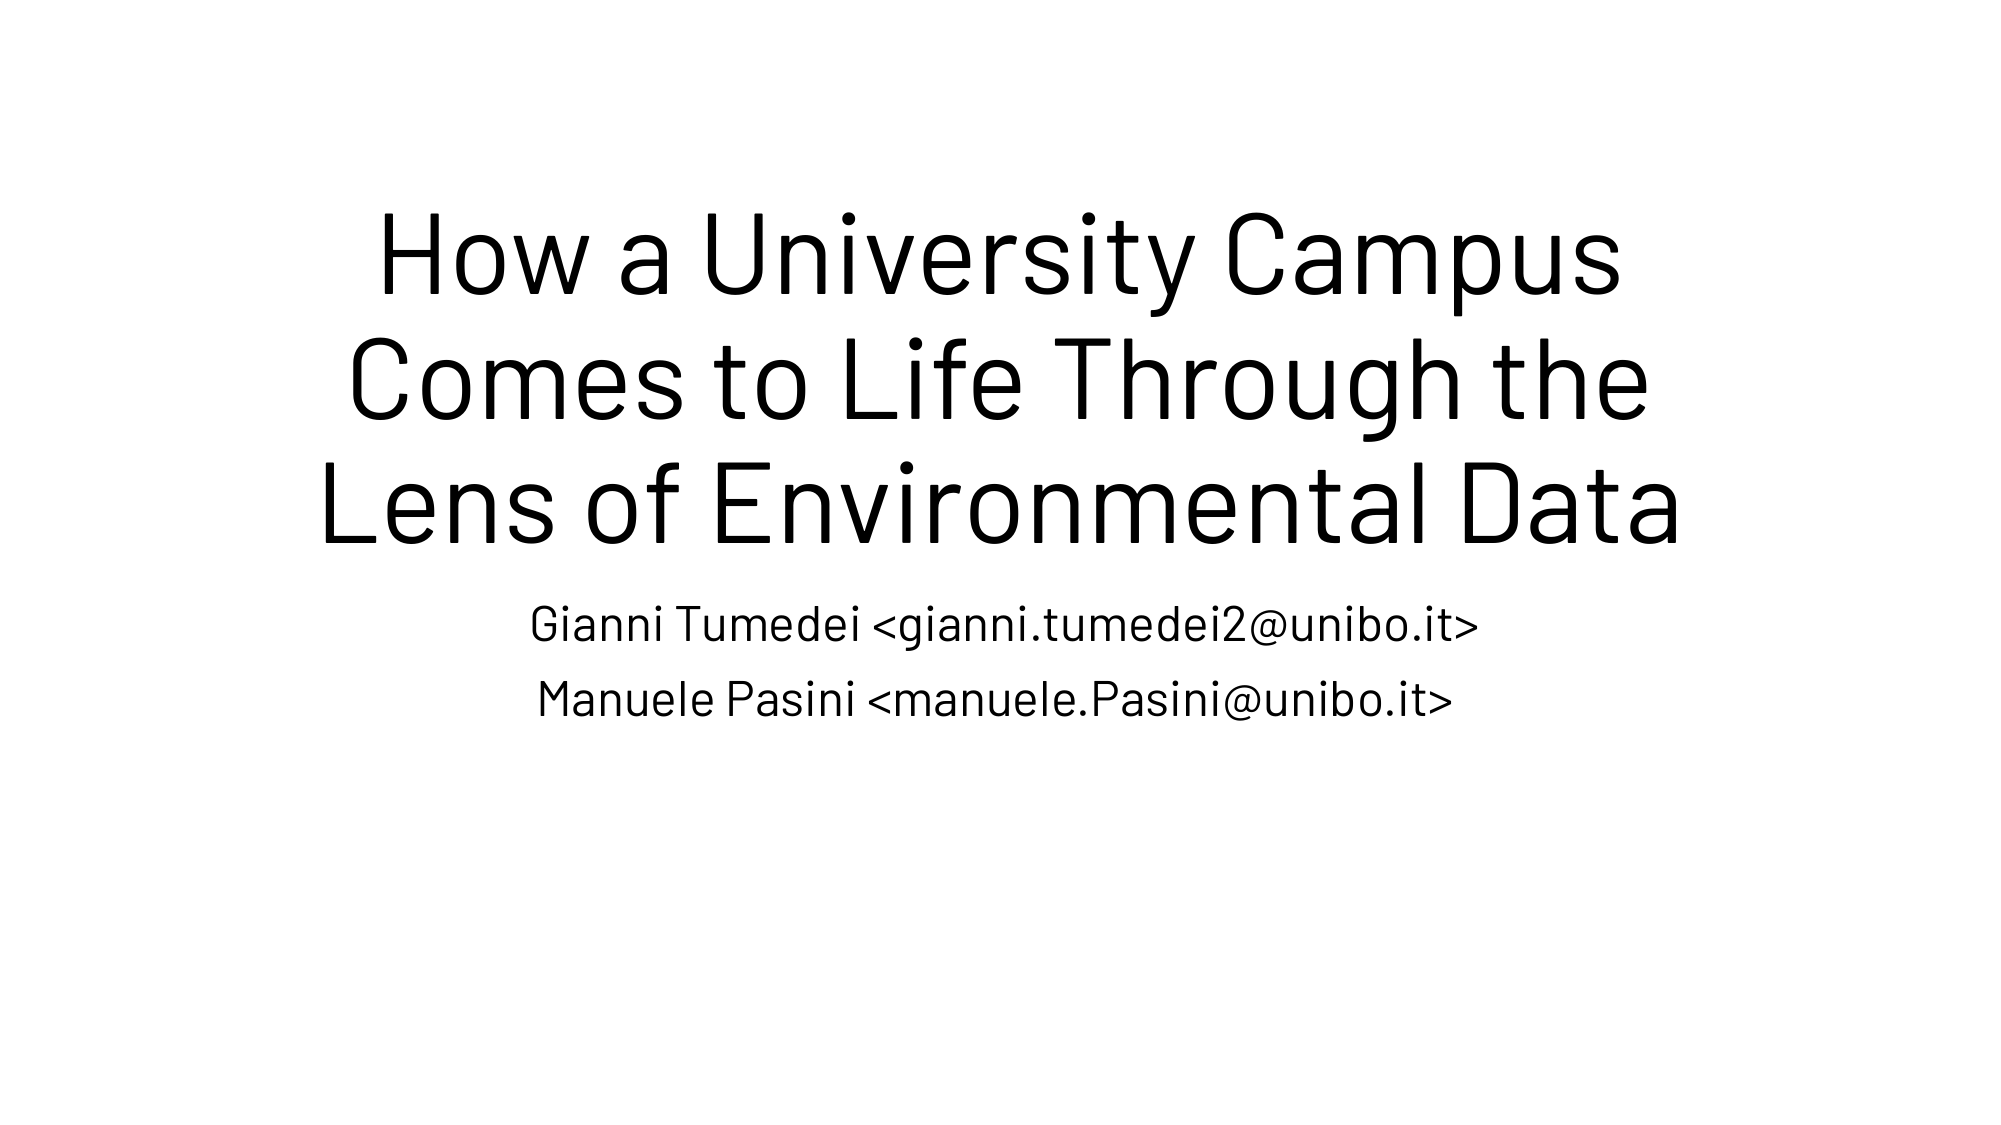

# How a University Campus Comes to Life Through the Lens of Environmental Data
 Gianni Tumedei <gianni.tumedei2@unibo.it>
Manuele Pasini <manuele.Pasini@unibo.it>